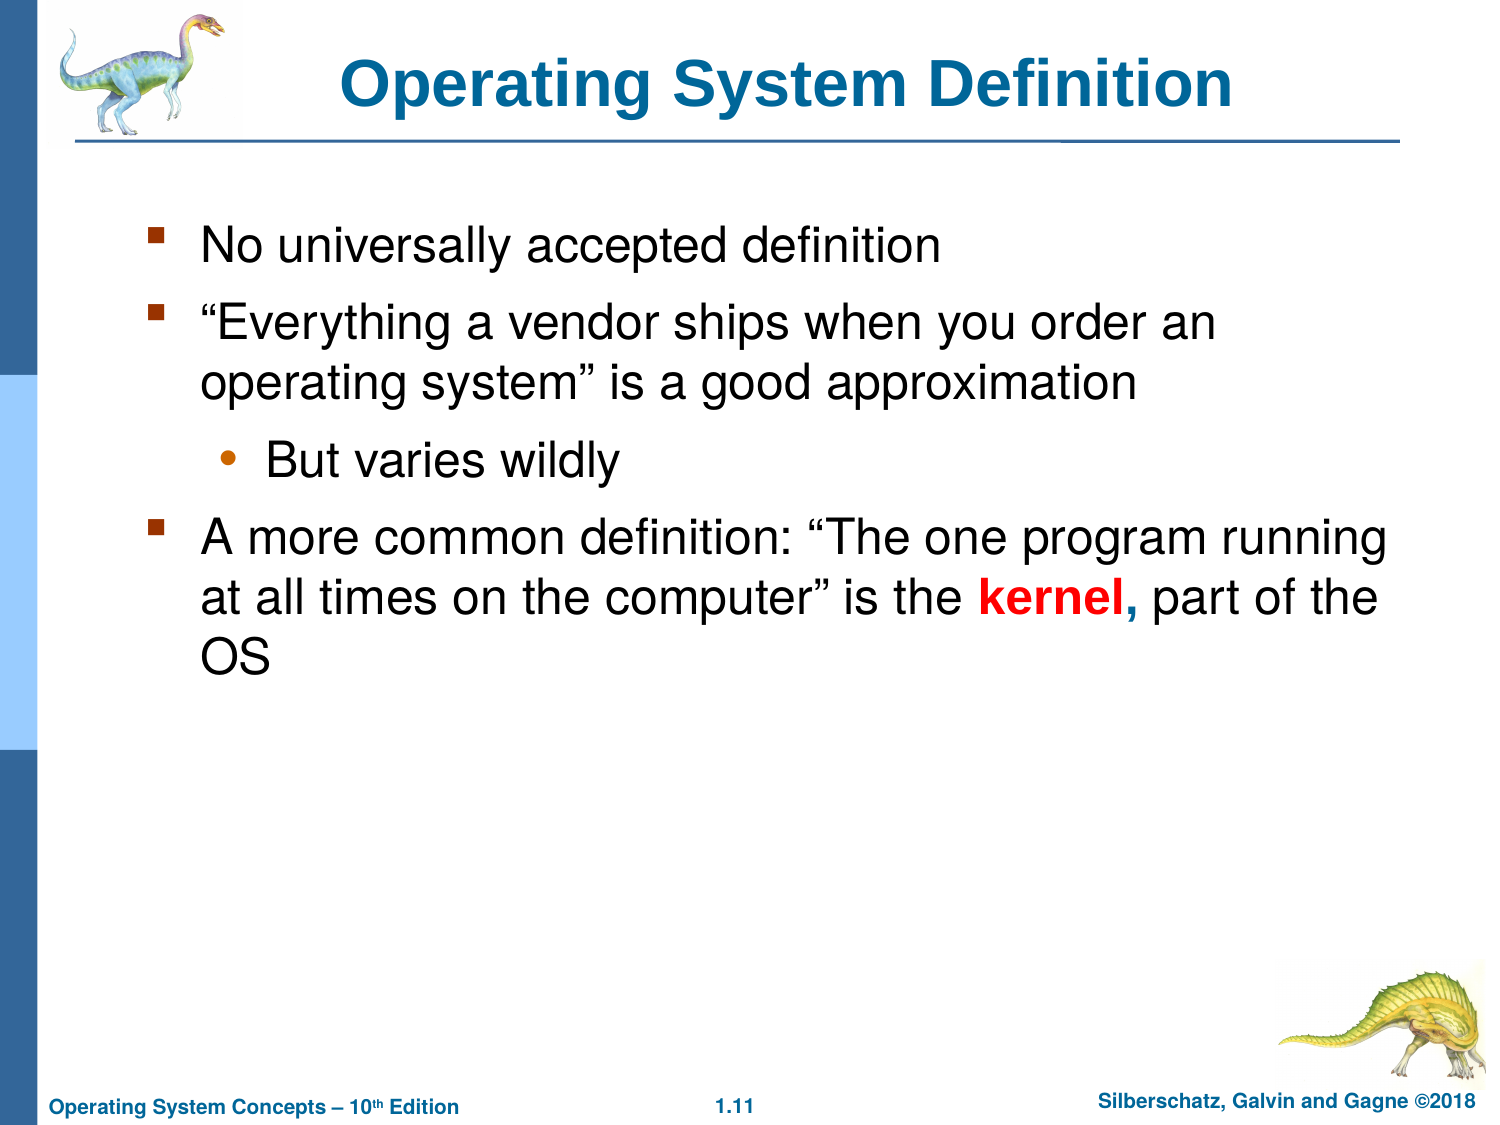

Operating System Definition
No universally accepted definition
“Everything a vendor ships when you order an operating system” is a good approximation
But varies wildly
A more common definition: “The one program running at all times on the computer” is the kernel, part of the OS